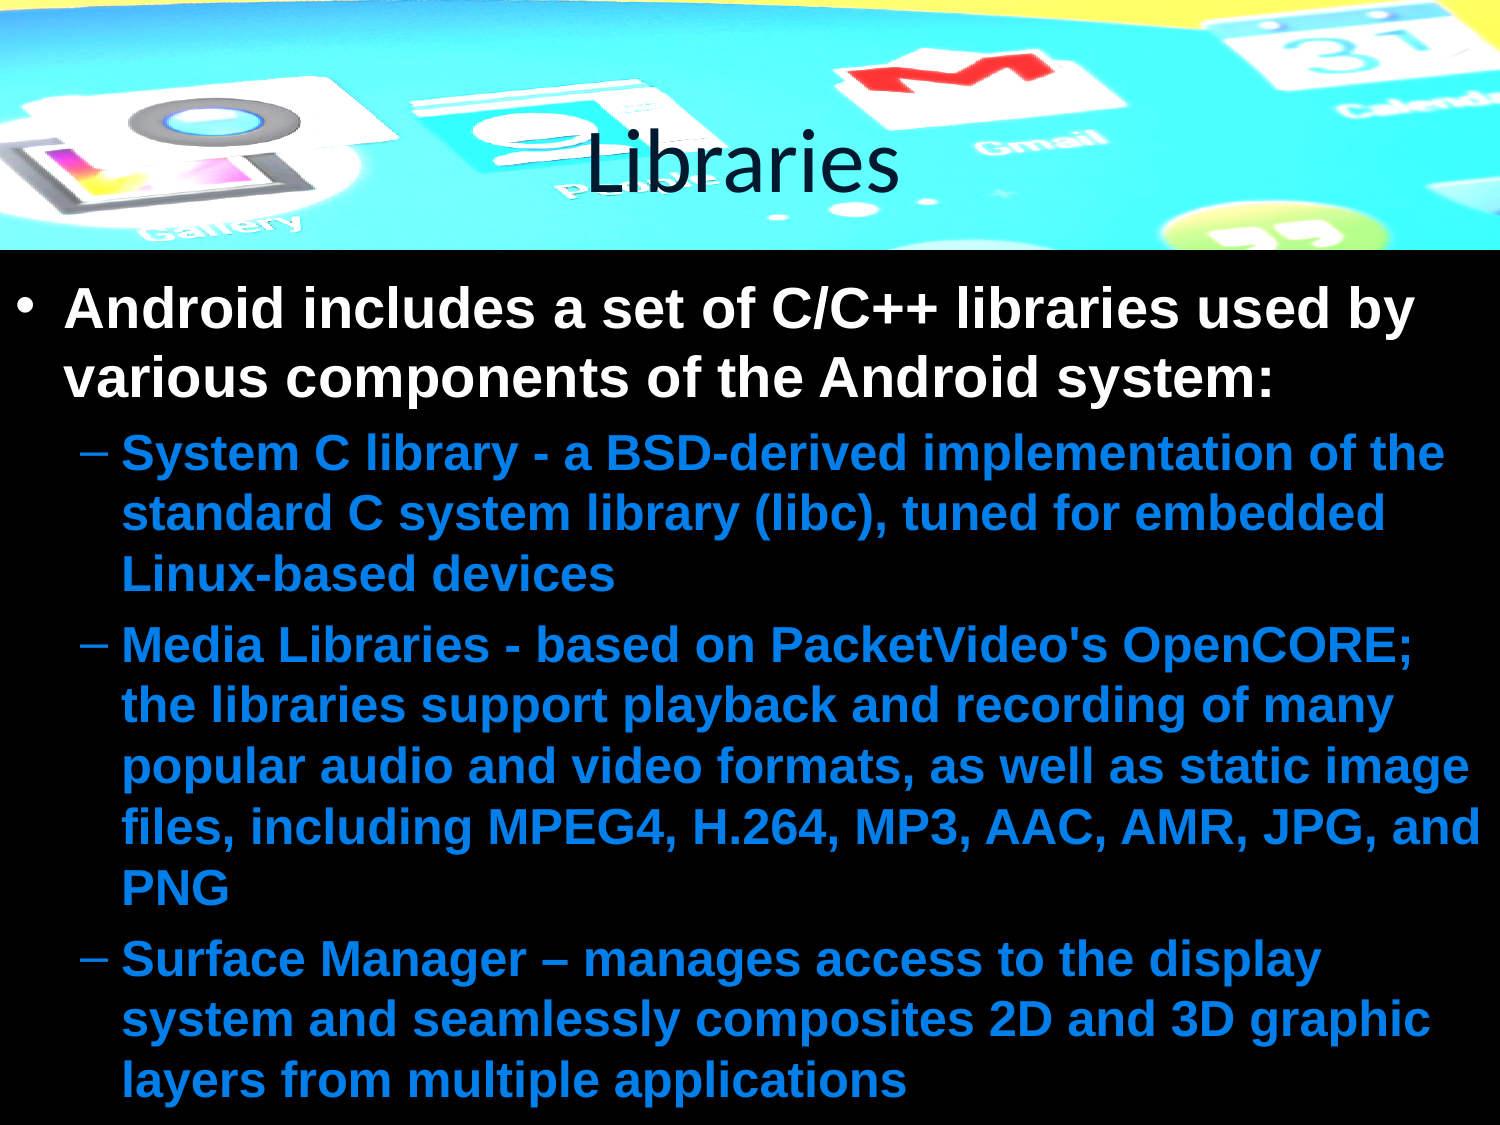

# Libraries
Android includes a set of C/C++ libraries used by various components of the Android system:
System C library - a BSD-derived implementation of the standard C system library (libc), tuned for embedded Linux-based devices
Media Libraries - based on PacketVideo's OpenCORE; the libraries support playback and recording of many popular audio and video formats, as well as static image files, including MPEG4, H.264, MP3, AAC, AMR, JPG, and PNG
Surface Manager – manages access to the display system and seamlessly composites 2D and 3D graphic layers from multiple applications